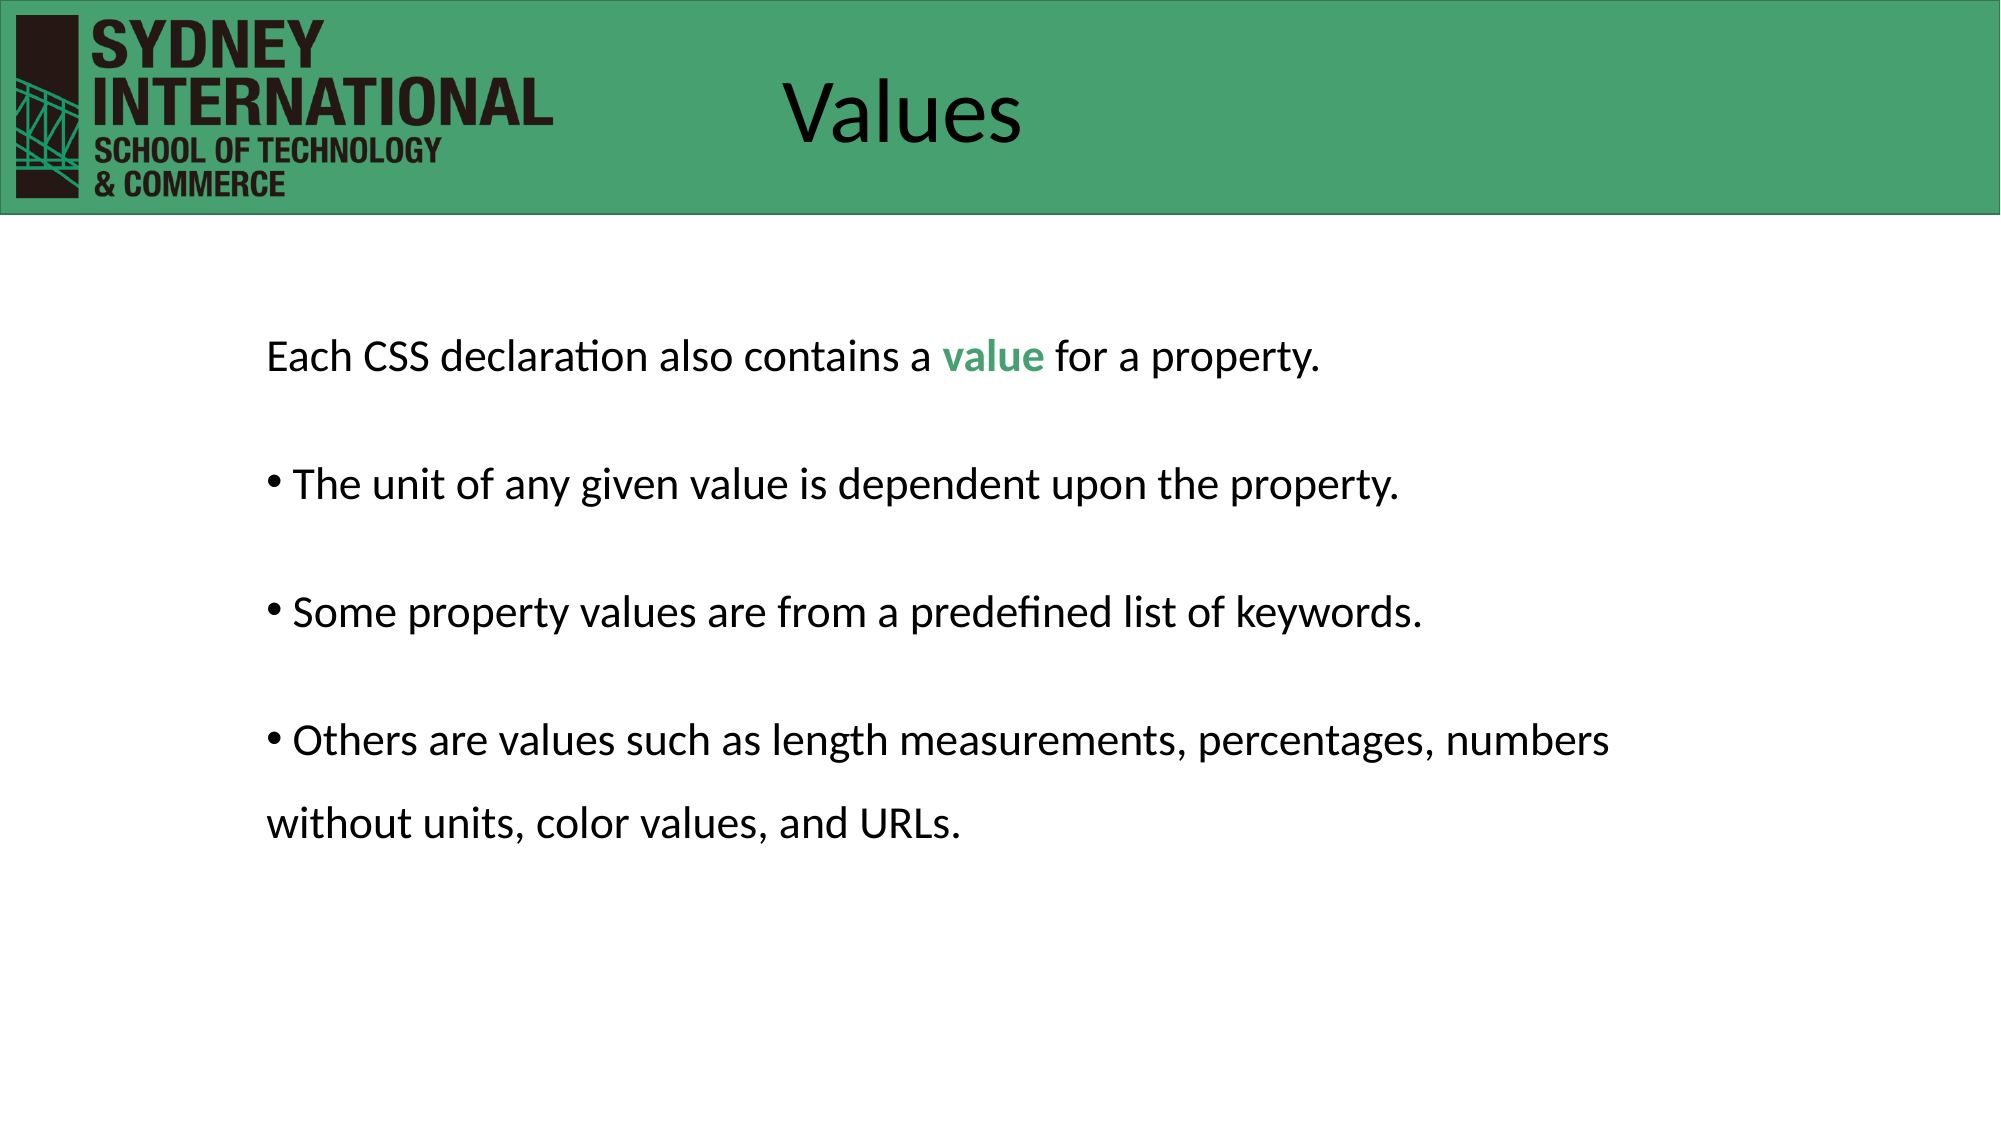

# Values
Each CSS declaration also contains a value for a property.
 The unit of any given value is dependent upon the property.
 Some property values are from a predefined list of keywords.
 Others are values such as length measurements, percentages, numbers without units, color values, and URLs.